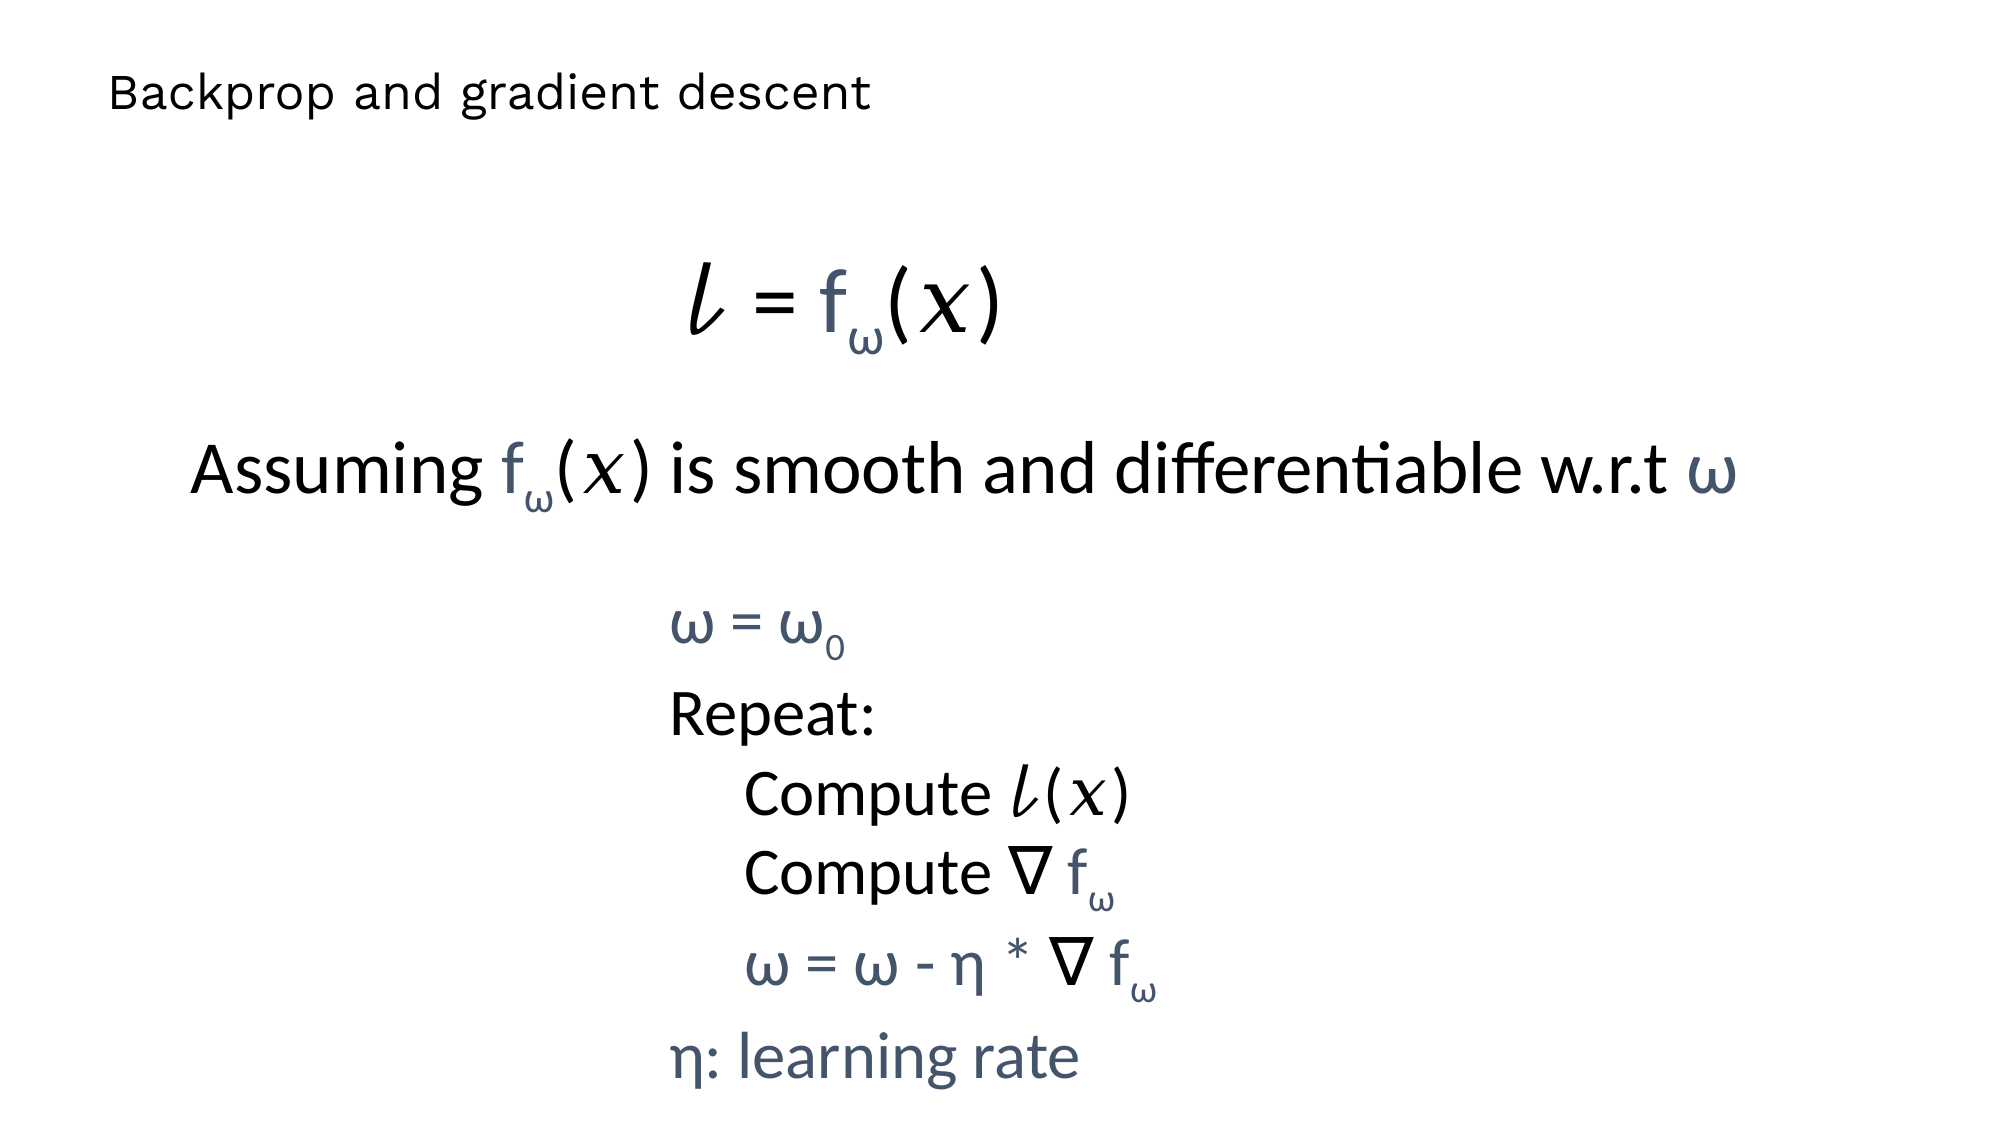

Backprop and gradient descent
𝓁 = fω(𝑥)
Assuming fω(𝑥) is smooth and differentiable w.r.t ω
ω = ω0
Repeat:
Compute 𝓁(𝑥)
Compute ∇ fω
ω = ω - η * ∇ fω
η: learning rate